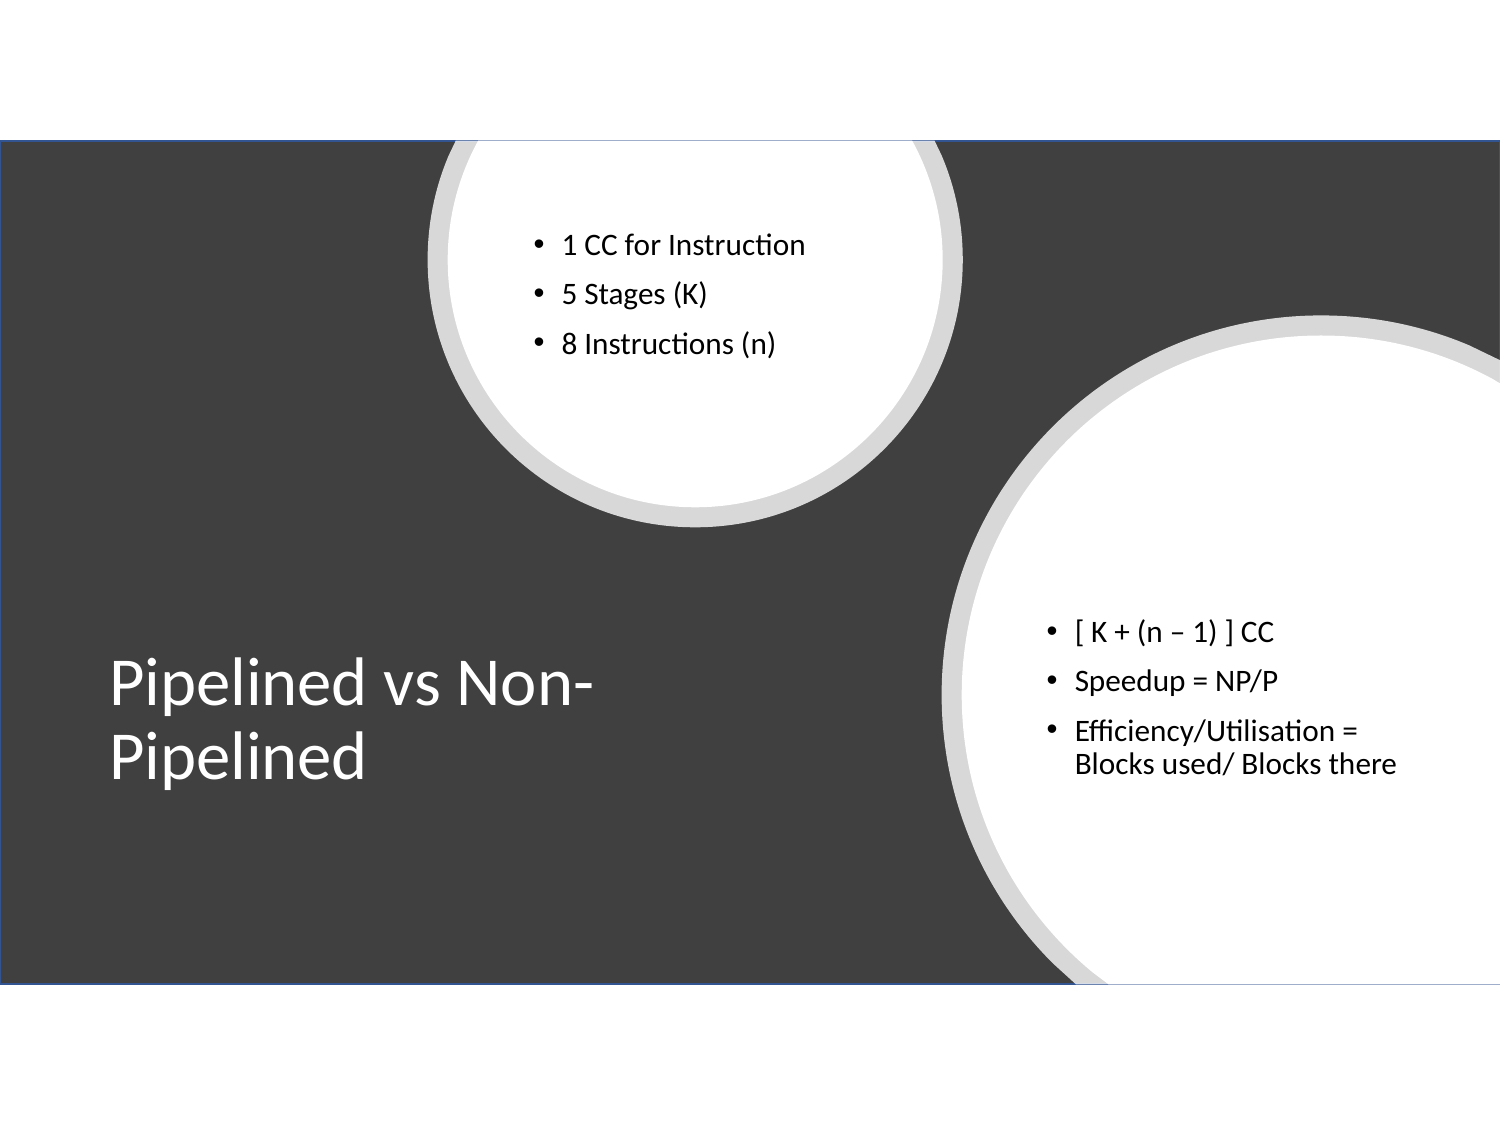

1 CC for Instruction
5 Stages (K)
8 Instructions (n)

[ K + (n – 1) ] CC
Speedup = NP/P
Efficiency/Utilisation = Blocks used/ Blocks there
# Pipelined vs Non-Pipelined